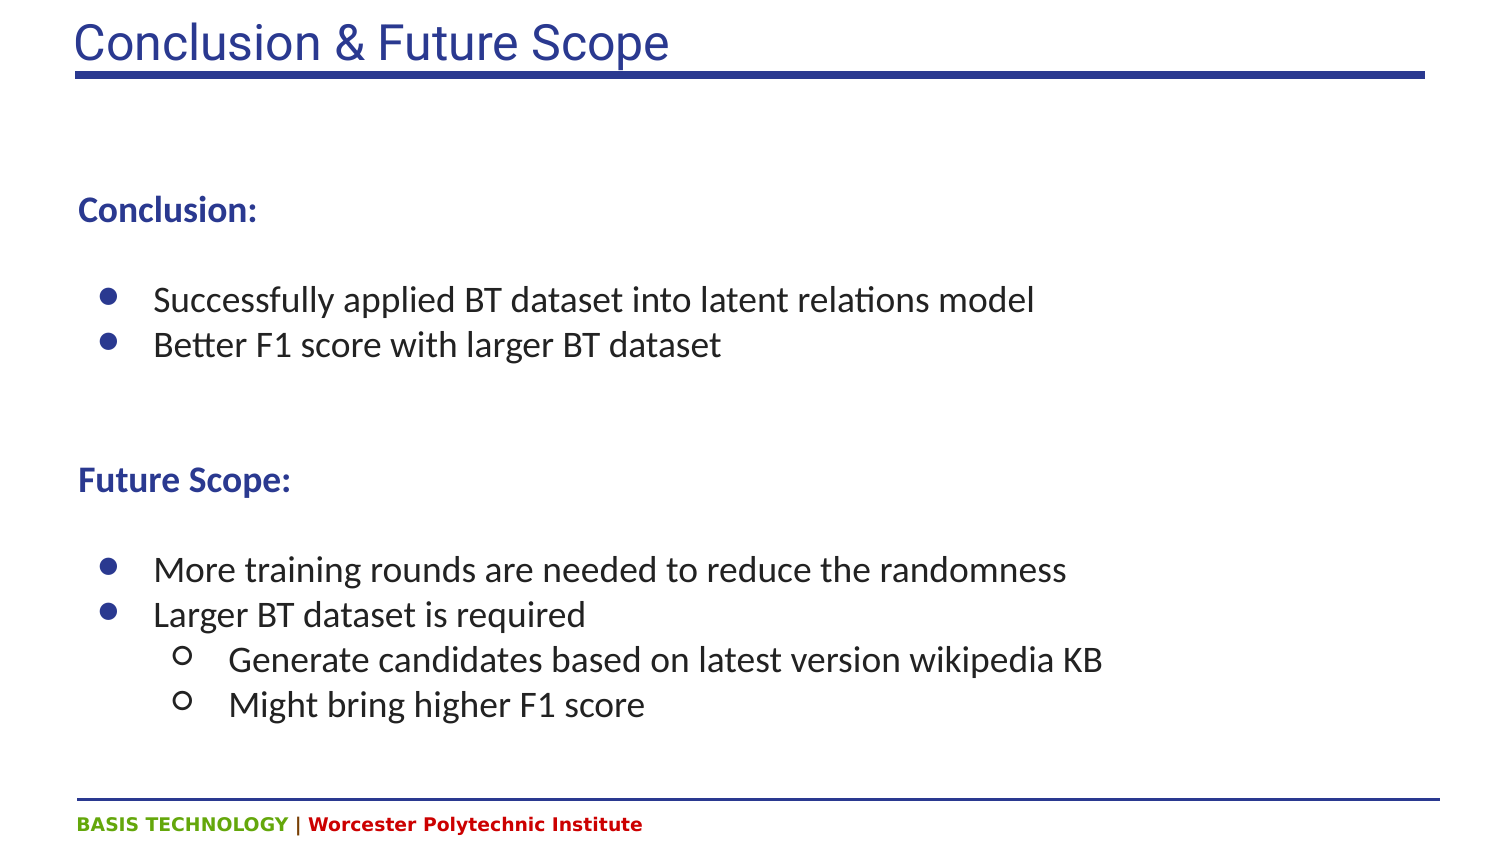

# Conclusion & Future Scope
Conclusion:

Successfully applied BT dataset into latent relations model
Better F1 score with larger BT dataset

Future Scope:

More training rounds are needed to reduce the randomness
Larger BT dataset is required
Generate candidates based on latest version wikipedia KB
Might bring higher F1 score
BASIS TECHNOLOGY | Worcester Polytechnic Institute